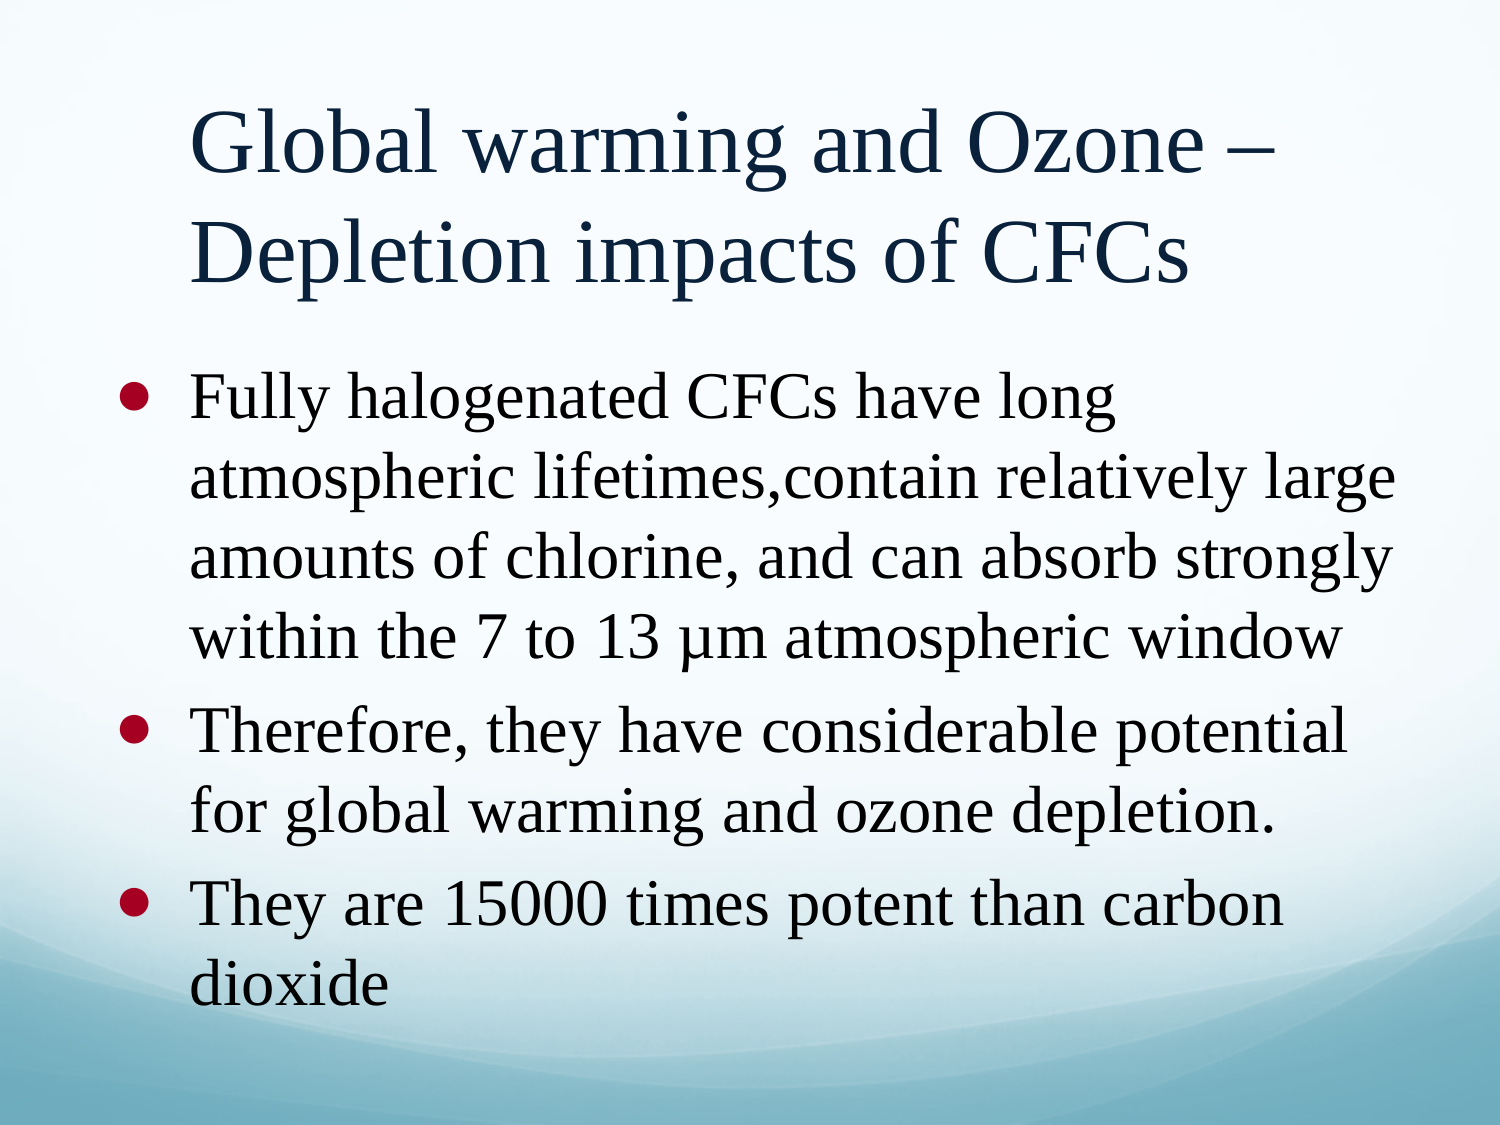

# Global warming and Ozone –Depletion impacts of CFCs
Fully halogenated CFCs have long atmospheric lifetimes,contain relatively large amounts of chlorine, and can absorb strongly within the 7 to 13 µm atmospheric window
Therefore, they have considerable potential for global warming and ozone depletion.
They are 15000 times potent than carbon dioxide